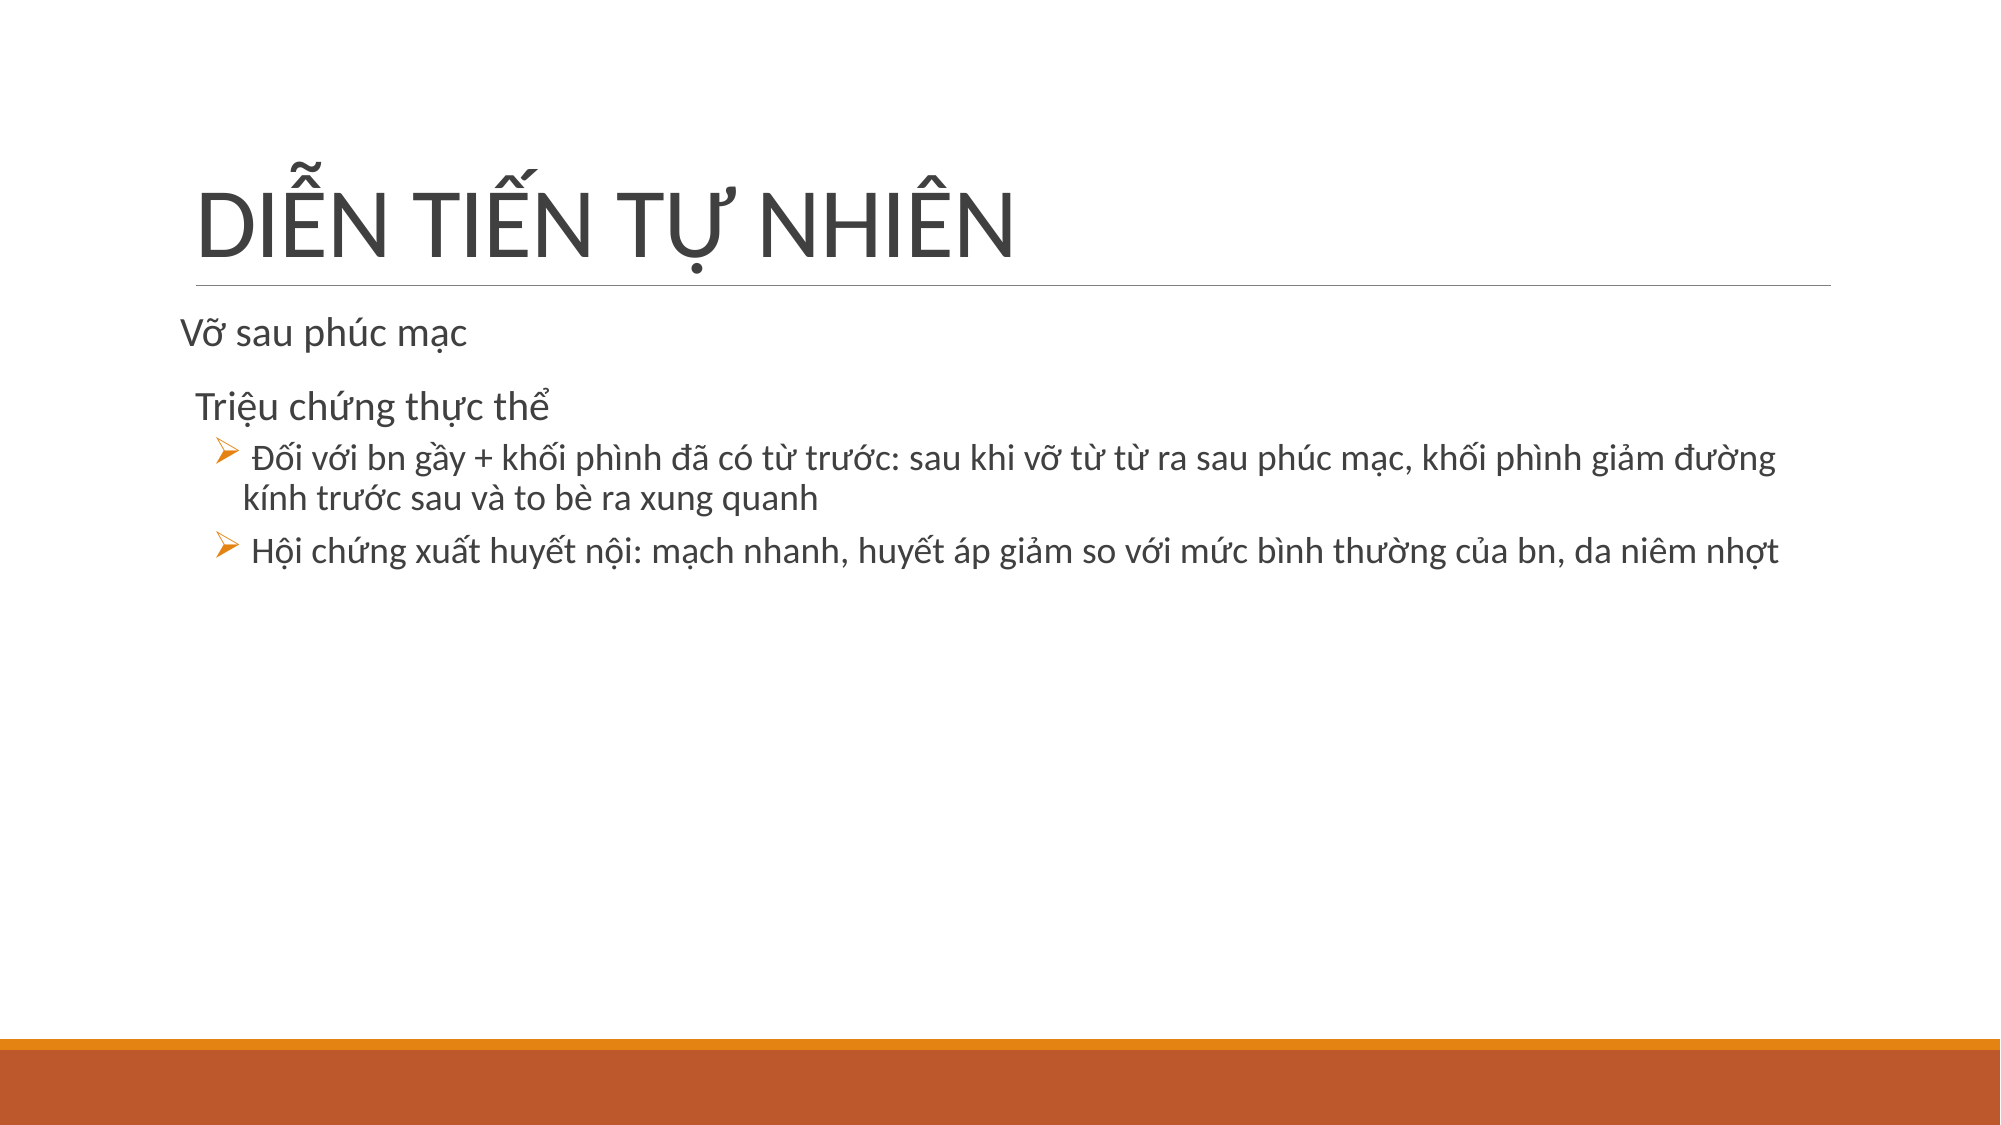

# DIỄN TIẾN TỰ NHIÊN
Vỡ sau phúc mạc
Triệu chứng thực thể
 Đối với bn gầy + khối phình đã có từ trước: sau khi vỡ từ từ ra sau phúc mạc, khối phình giảm đường kính trước sau và to bè ra xung quanh
 Hội chứng xuất huyết nội: mạch nhanh, huyết áp giảm so với mức bình thường của bn, da niêm nhợt